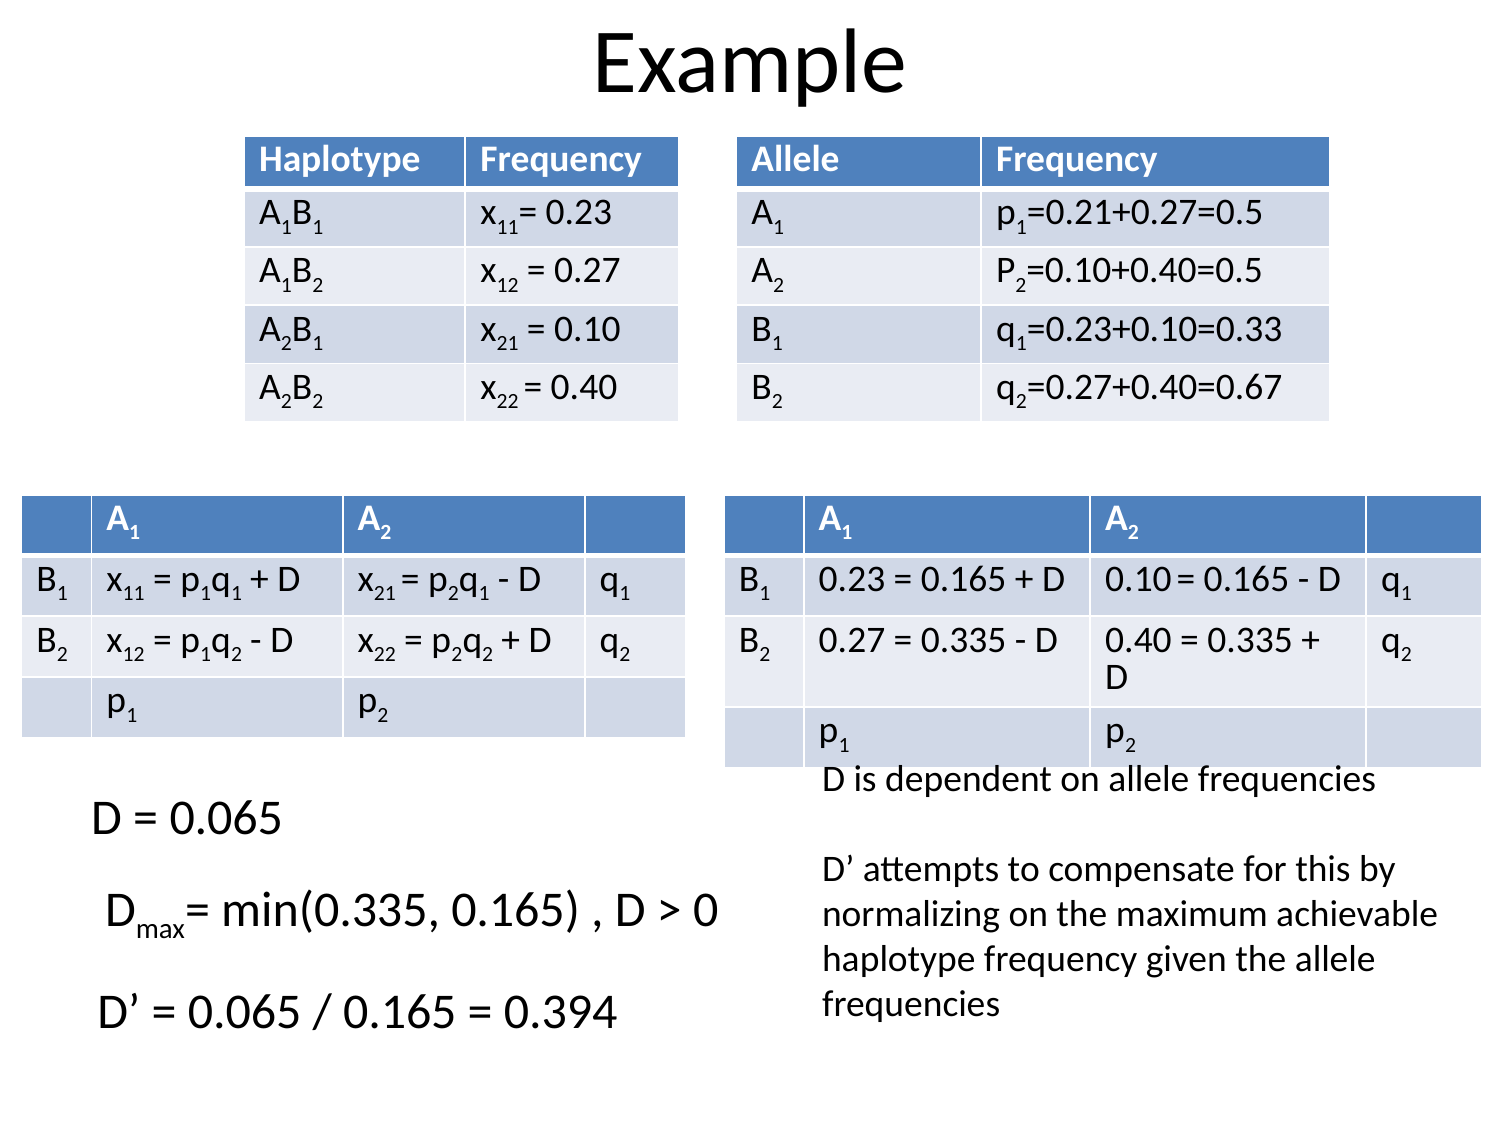

# Example
| Haplotype | Frequency |
| --- | --- |
| A1B1 | x11= 0.23 |
| A1B2 | x12 = 0.27 |
| A2B1 | x21 = 0.10 |
| A2B2 | x22 = 0.40 |
| Allele | Frequency |
| --- | --- |
| A1 | p1=0.21+0.27=0.5 |
| A2 | P2=0.10+0.40=0.5 |
| B1 | q1=0.23+0.10=0.33 |
| B2 | q2=0.27+0.40=0.67 |
|  | A1 | A2 |  |
| --- | --- | --- | --- |
| B1 | 0.23 = 0.165 + D | 0.10 = 0.165 - D | q1 |
| B2 | 0.27 = 0.335 - D | 0.40 = 0.335 + D | q2 |
|  | p1 | p2 |  |
|  | A1 | A2 |  |
| --- | --- | --- | --- |
| B1 | x11 = p1q1 + D | x21 = p2q1 - D | q1 |
| B2 | x12 = p1q2 - D | x22 = p2q2 + D | q2 |
|  | p1 | p2 |  |
D is dependent on allele frequencies

D’ attempts to compensate for this by
normalizing on the maximum achievable
haplotype frequency given the allele
frequencies
D = 0.065
Dmax= min(0.335, 0.165) , D > 0
D’ = 0.065 / 0.165 = 0.394